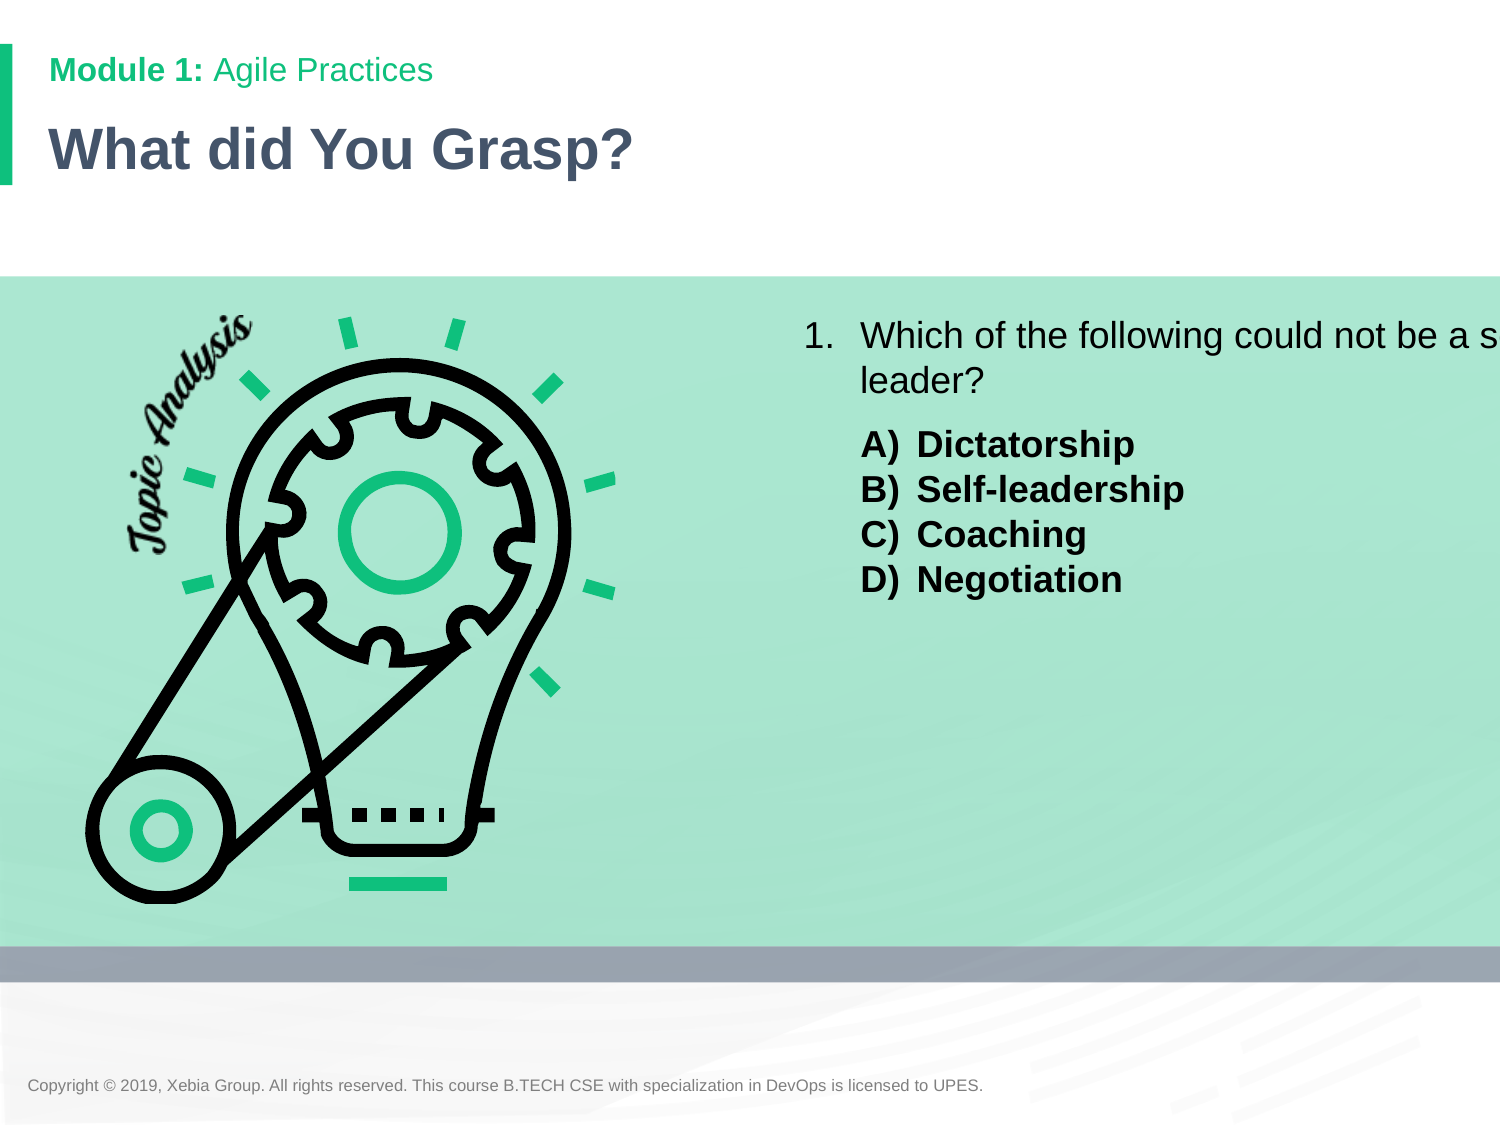

# What did You Grasp?
Which of the following could not be a soft skill of an Agile leader?
Dictatorship
Self-leadership
Coaching
Negotiation